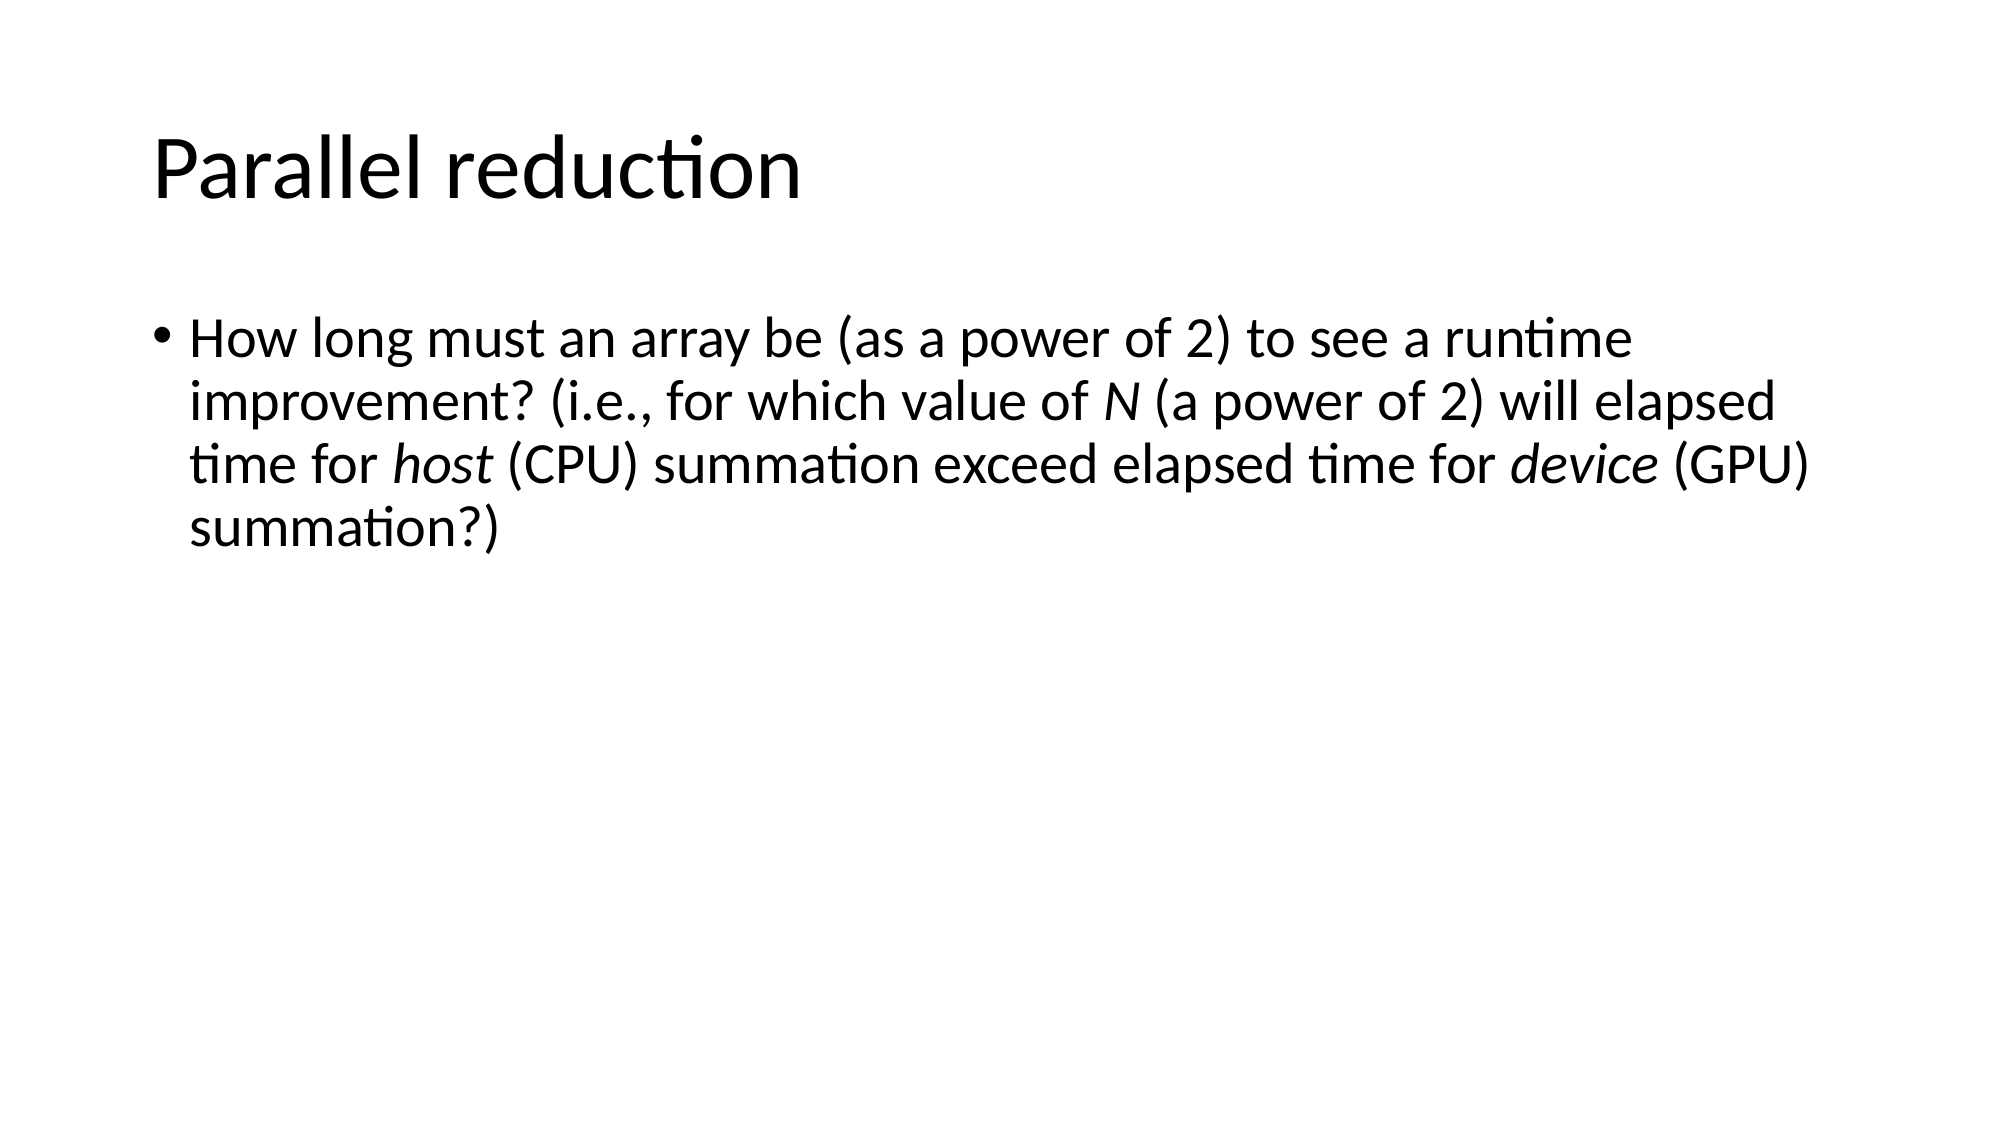

# Parallel reduction
How long must an array be (as a power of 2) to see a runtime improvement? (i.e., for which value of N (a power of 2) will elapsed time for host (CPU) summation exceed elapsed time for device (GPU) summation?)